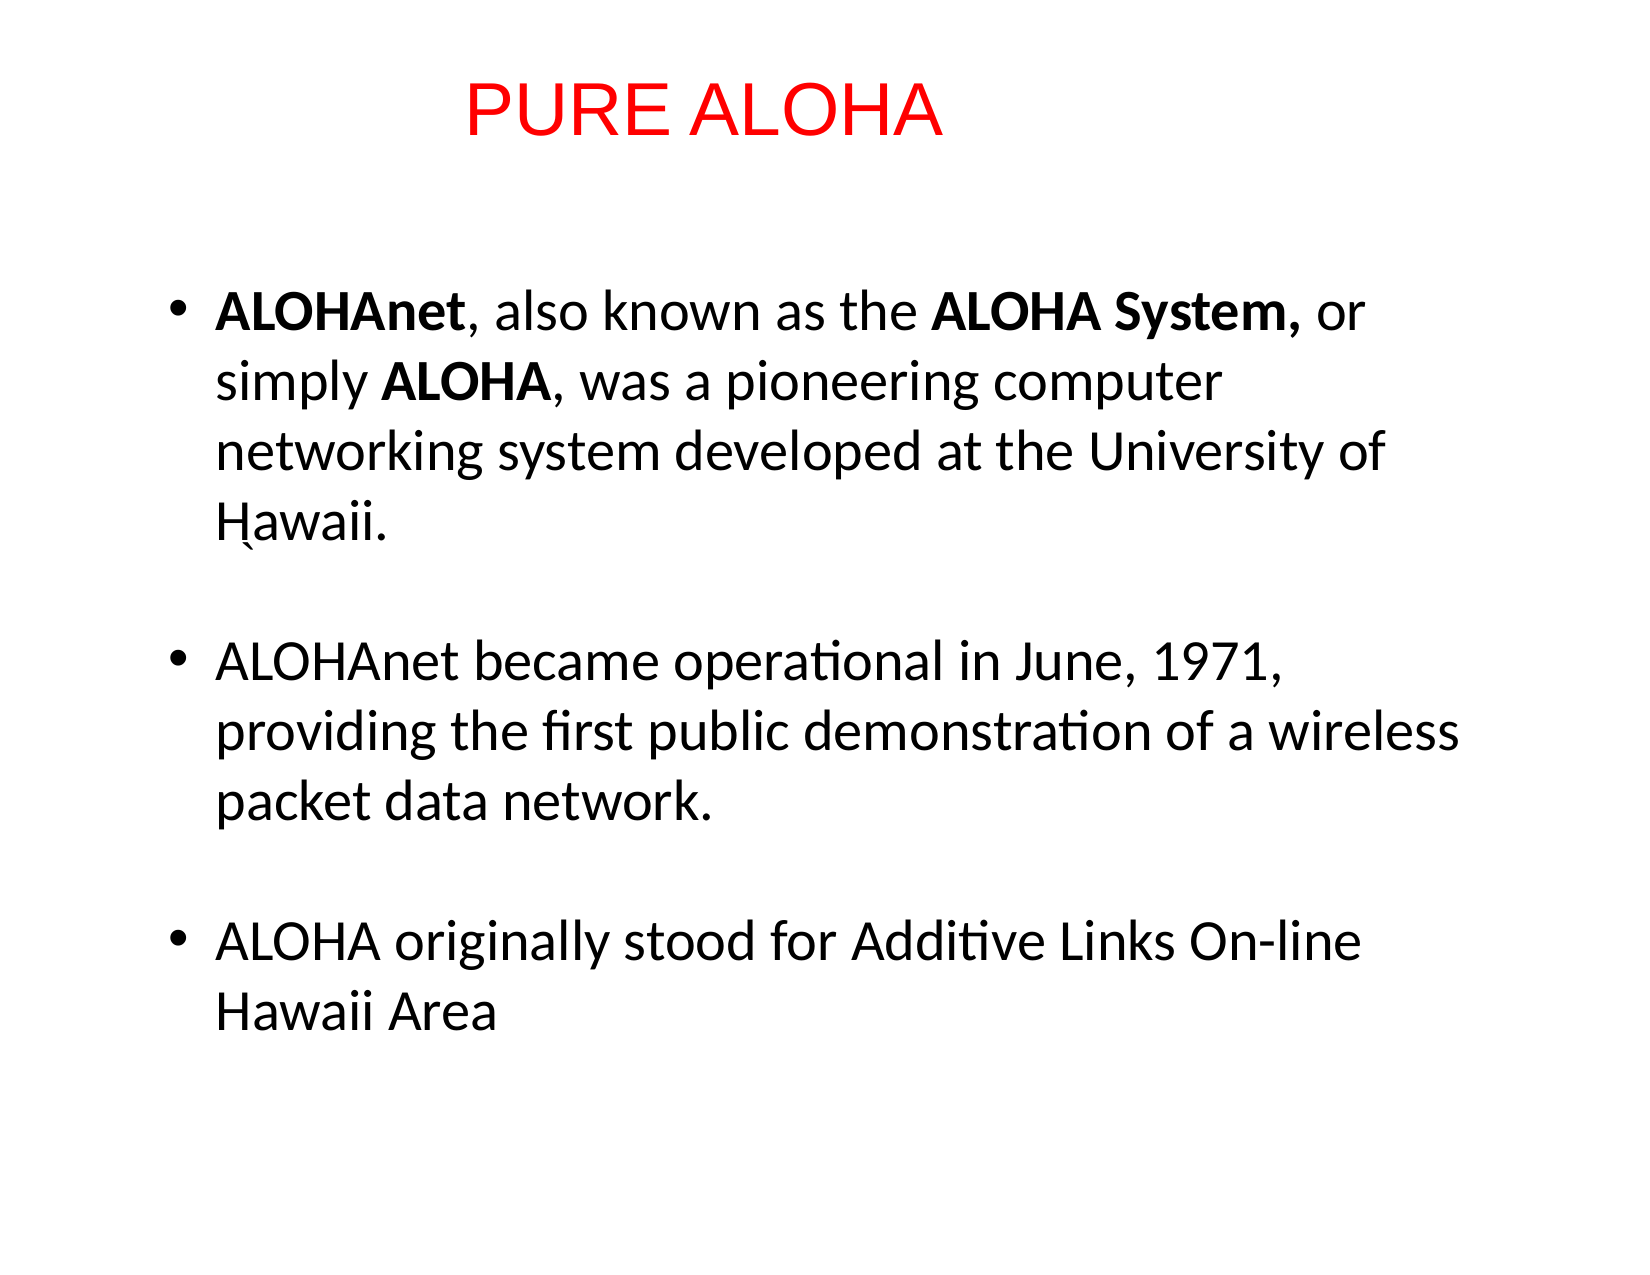

# PURE ALOHA
ALOHAnet, also known as the ALOHA System, or simply ALOHA, was a pioneering computer networking system developed at the University of Hawaii.

ALOHAnet became operational in June, 1971, providing the first public demonstration of a wireless packet data network.

ALOHA originally stood for Additive Links On-line Hawaii Area

`